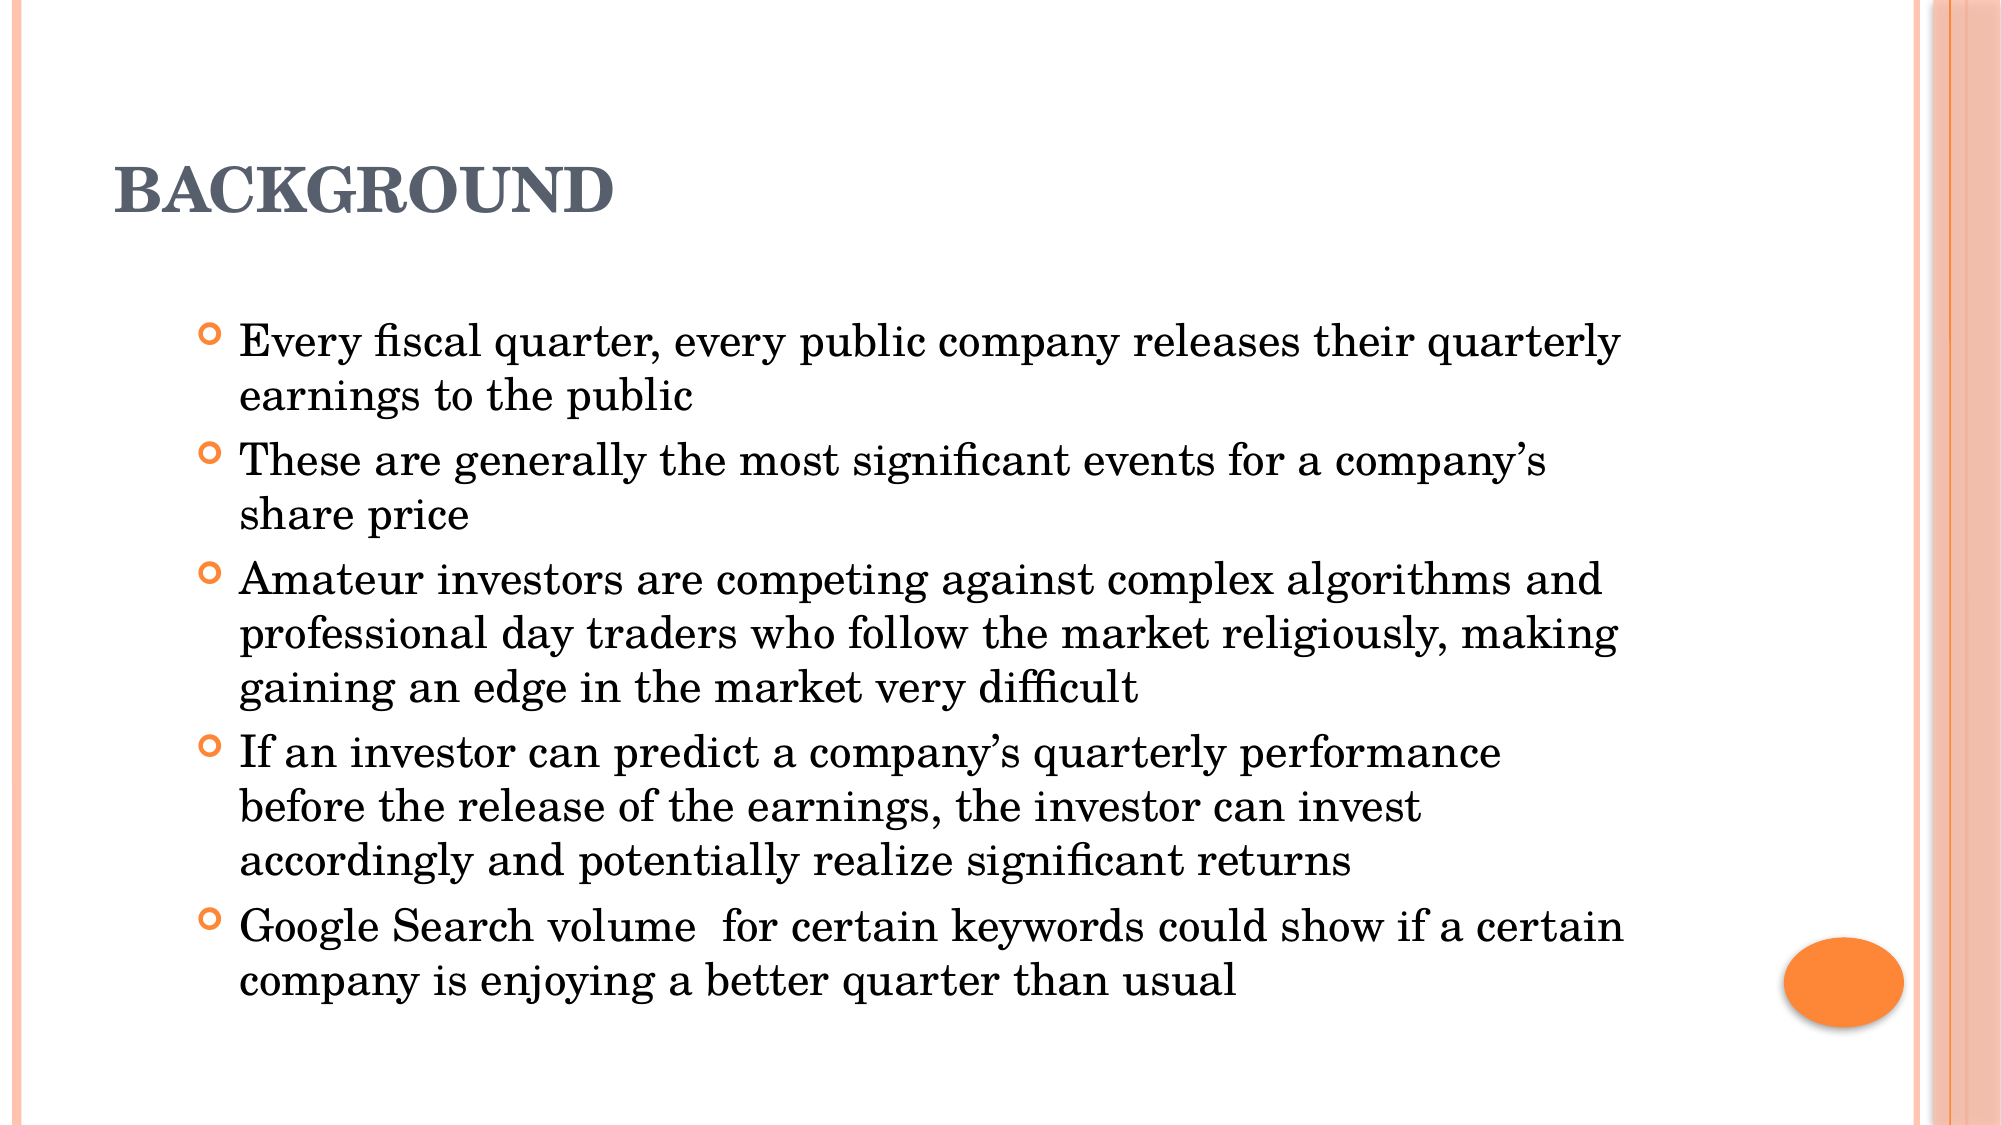

# Background
Every fiscal quarter, every public company releases their quarterly earnings to the public
These are generally the most significant events for a company’s share price
Amateur investors are competing against complex algorithms and professional day traders who follow the market religiously, making gaining an edge in the market very difficult
If an investor can predict a company’s quarterly performance before the release of the earnings, the investor can invest accordingly and potentially realize significant returns
Google Search volume  for certain keywords could show if a certain company is enjoying a better quarter than usual